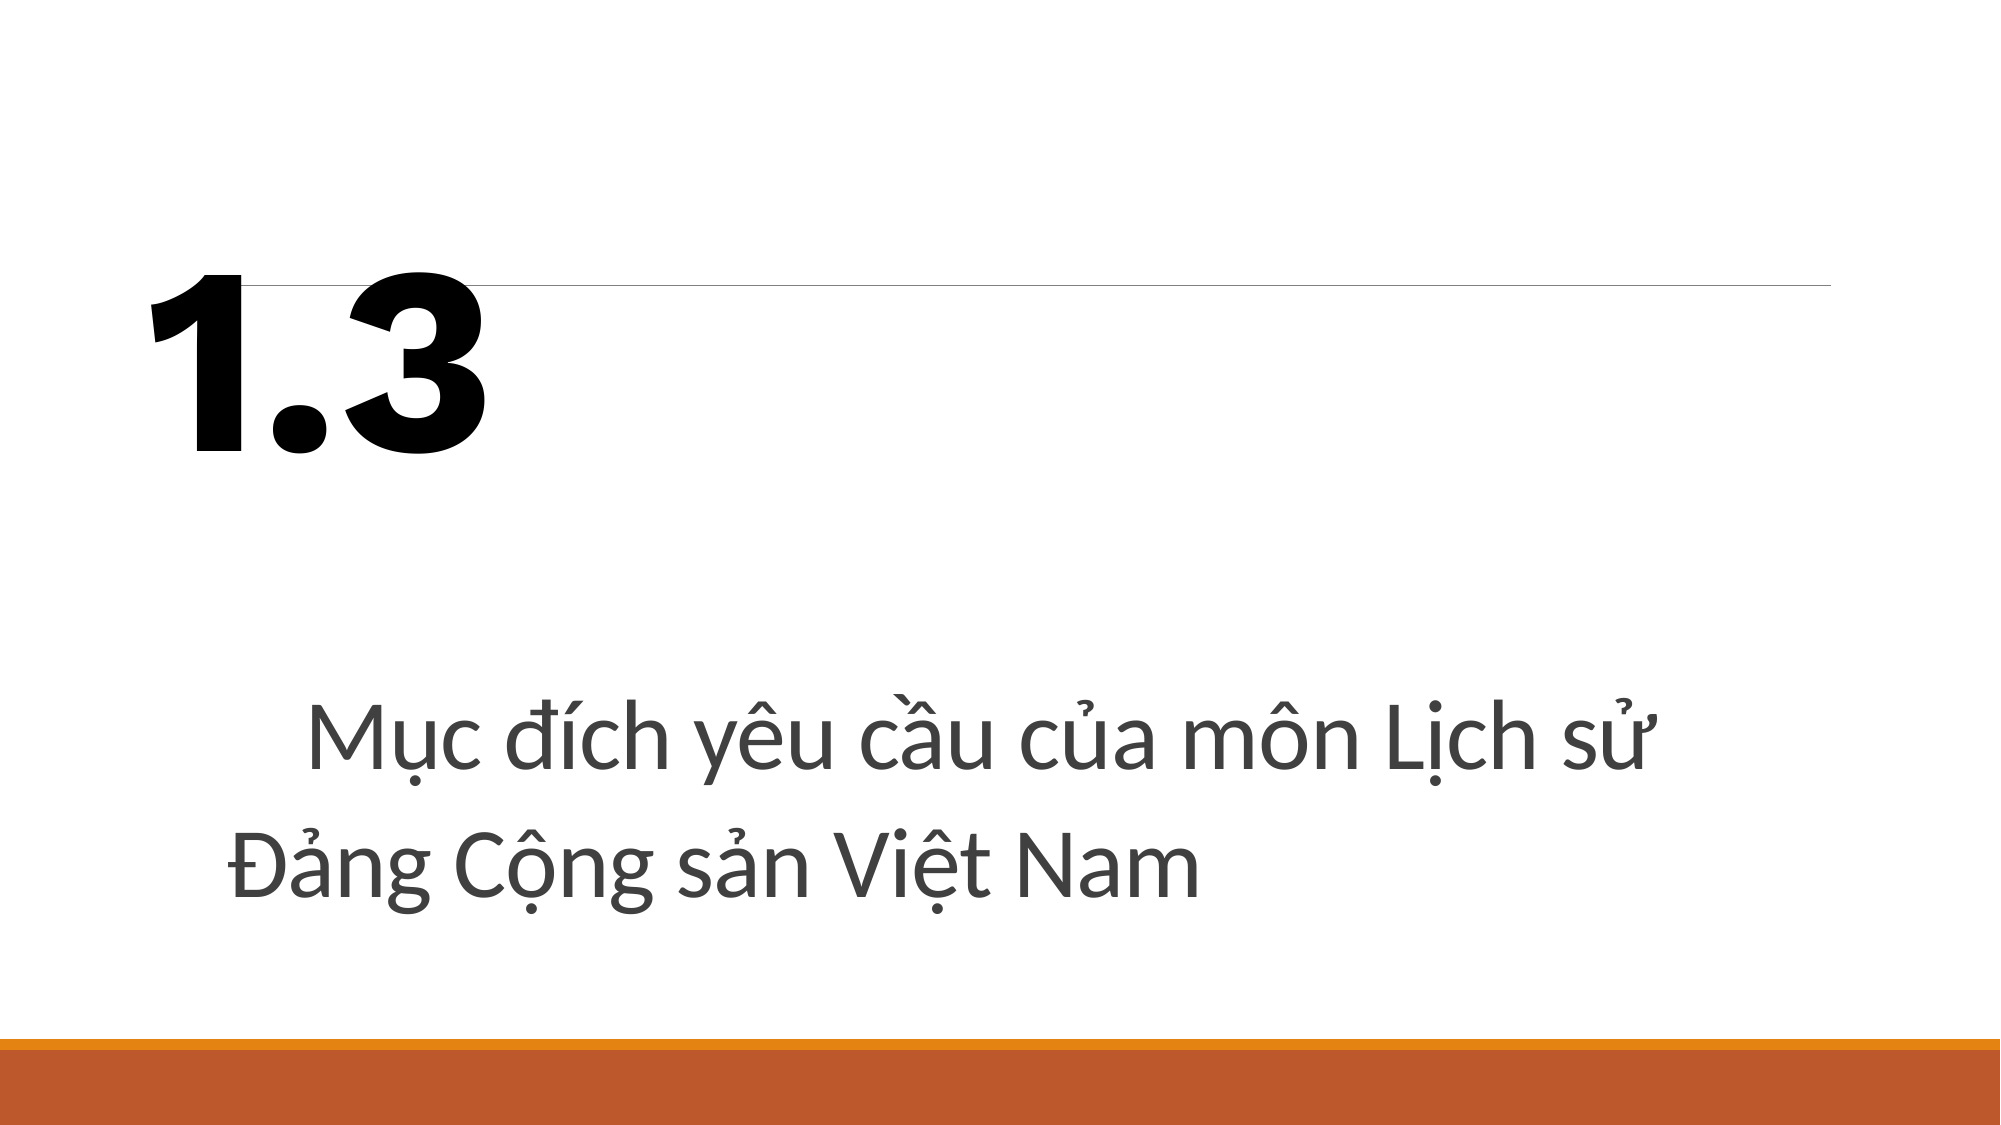

1.3
# Mục đích yêu cầu của môn Lịch sử Đảng Cộng sản Việt Nam